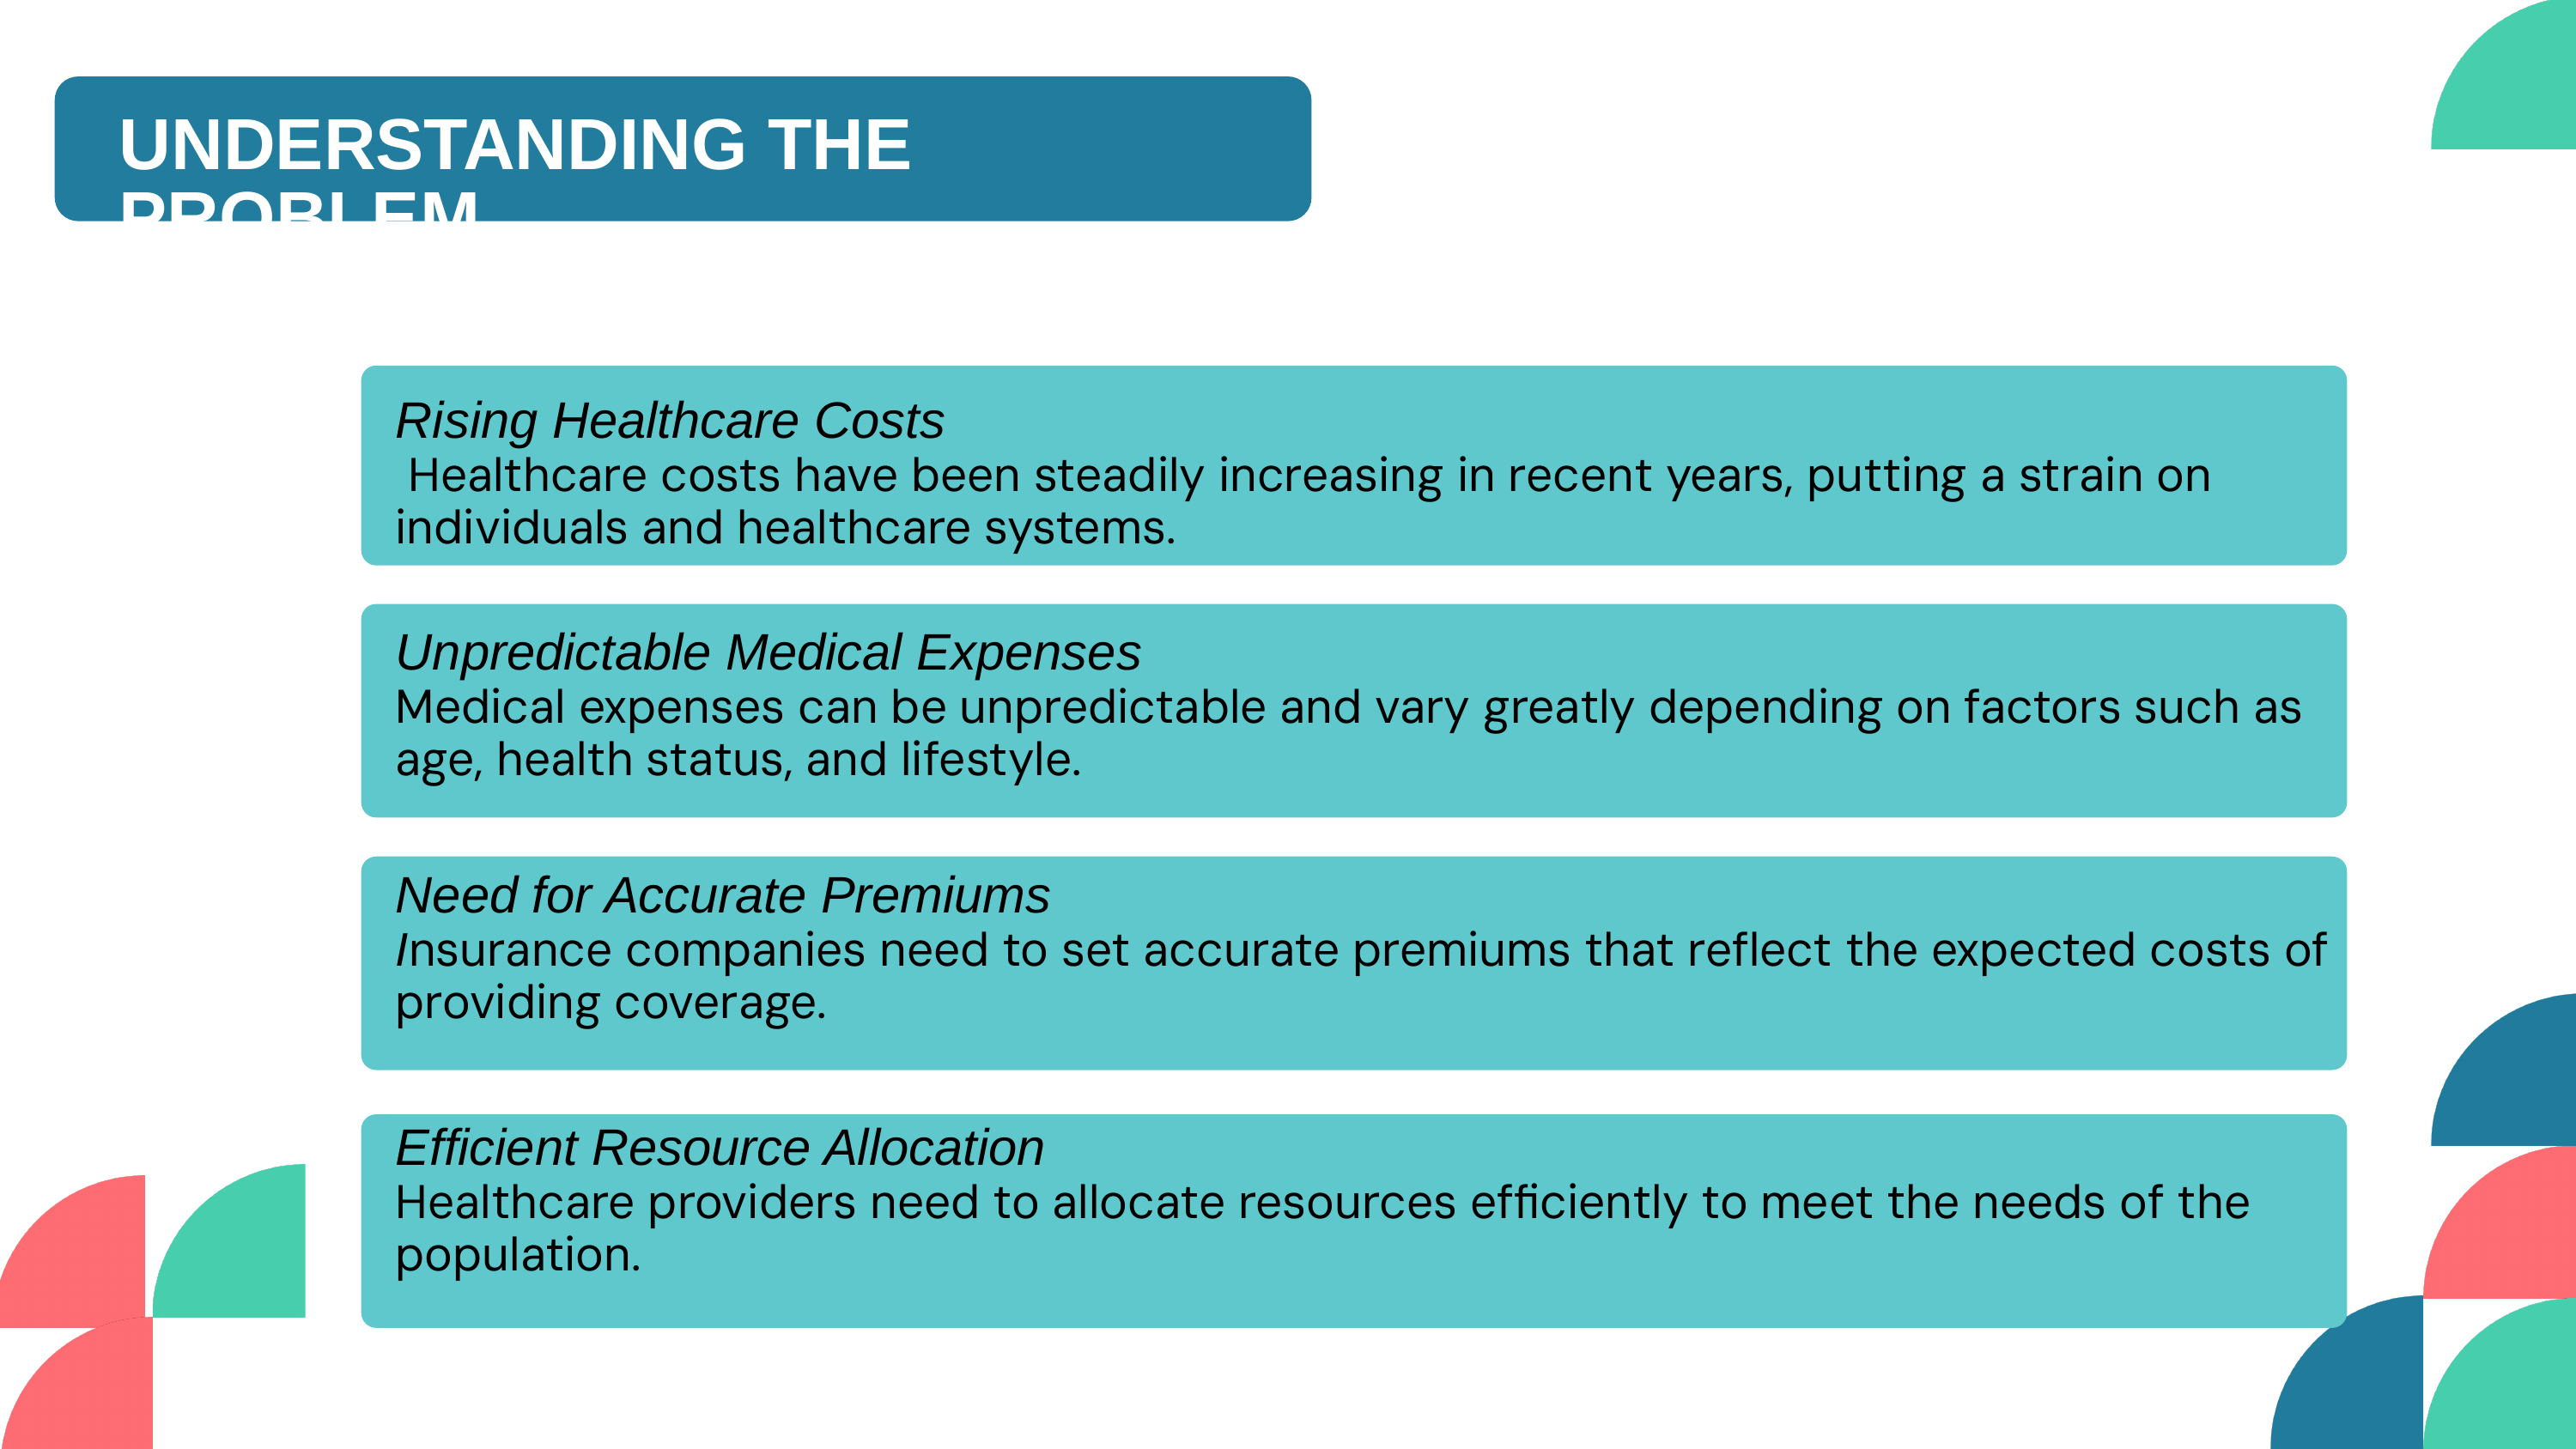

UNDERSTANDING THE PROBLEM

Rising Healthcare Costs
 Healthcare costs have been steadily increasing in recent years, putting a strain on individuals and healthcare systems.

Unpredictable Medical Expenses
Medical expenses can be unpredictable and vary greatly depending on factors such as age, health status, and lifestyle.

Need for Accurate Premiums
Insurance companies need to set accurate premiums that reflect the expected costs of providing coverage.

Efficient Resource Allocation
Healthcare providers need to allocate resources efficiently to meet the needs of the population.